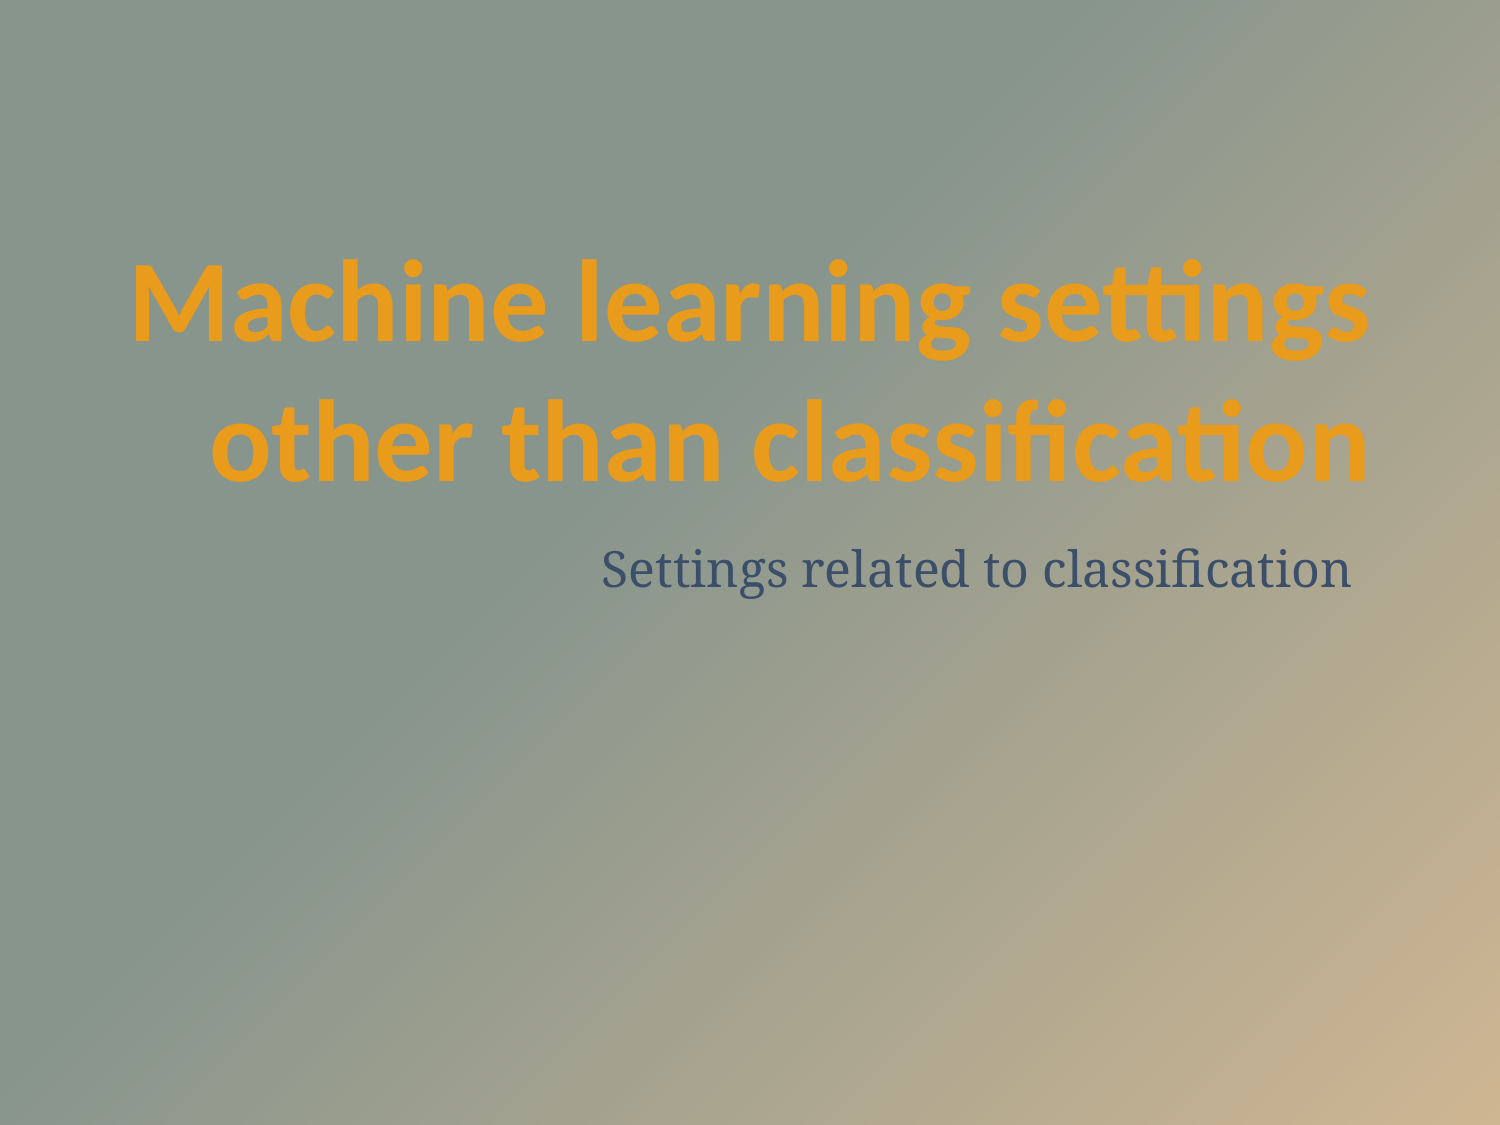

# Machine learning settings other than classification
Settings related to classification